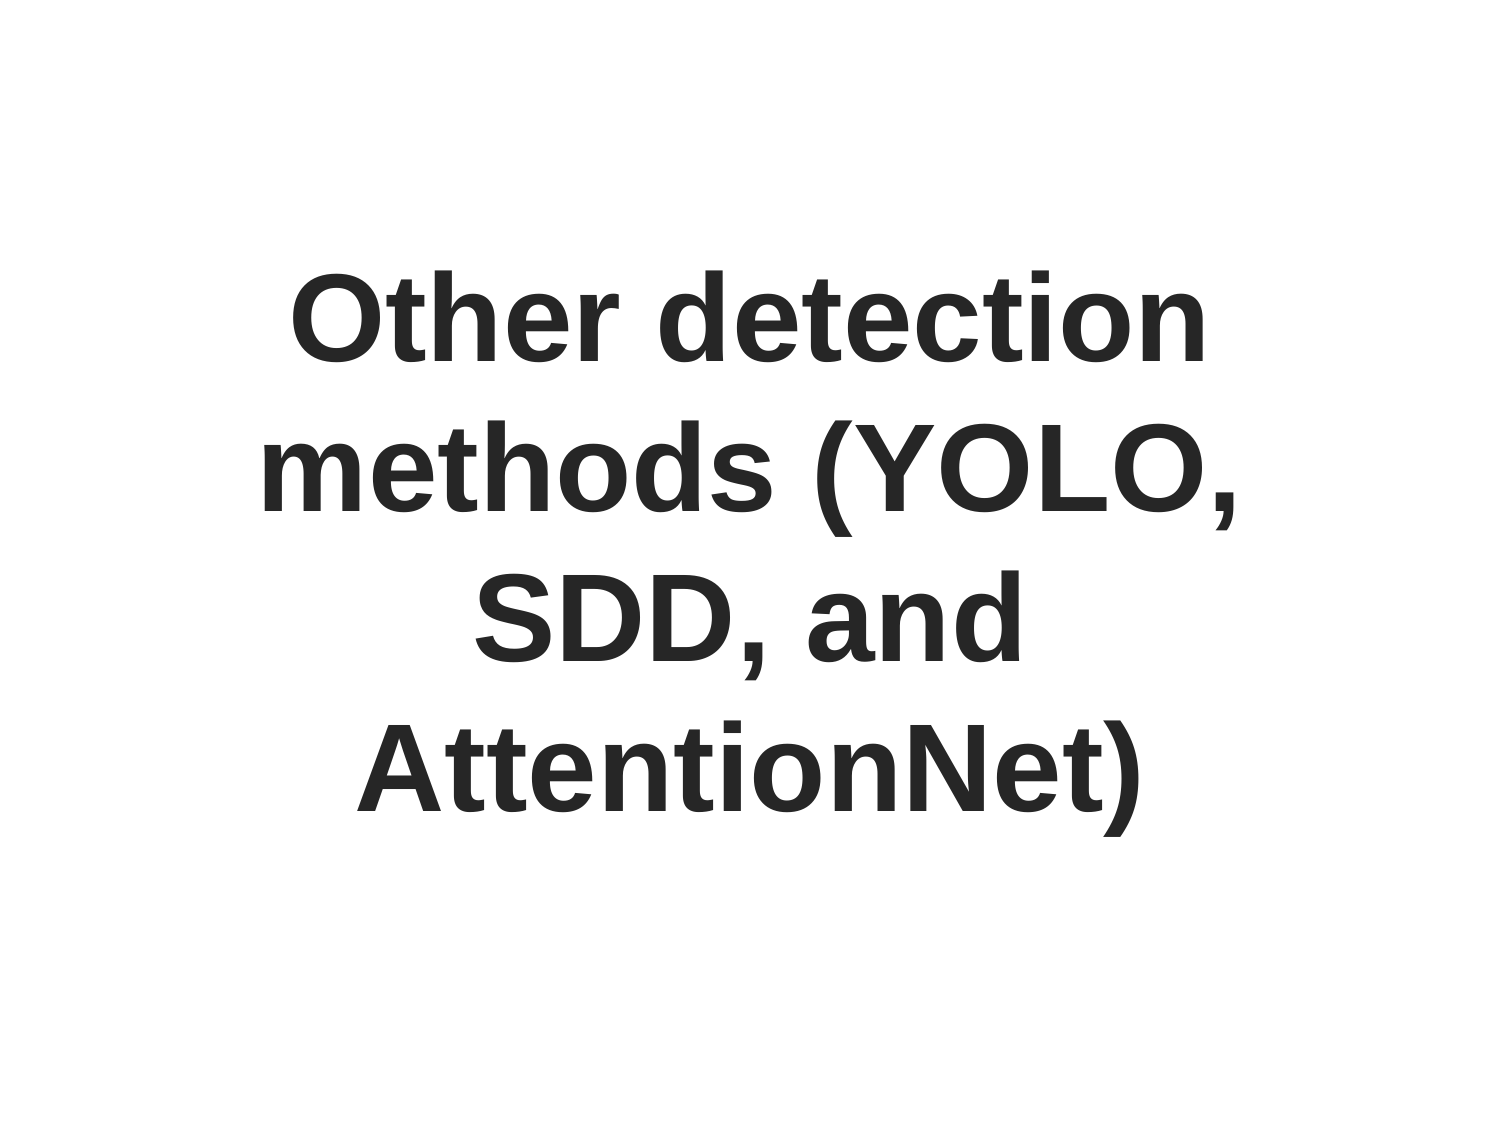

Other detection methods (YOLO, SDD, and AttentionNet)